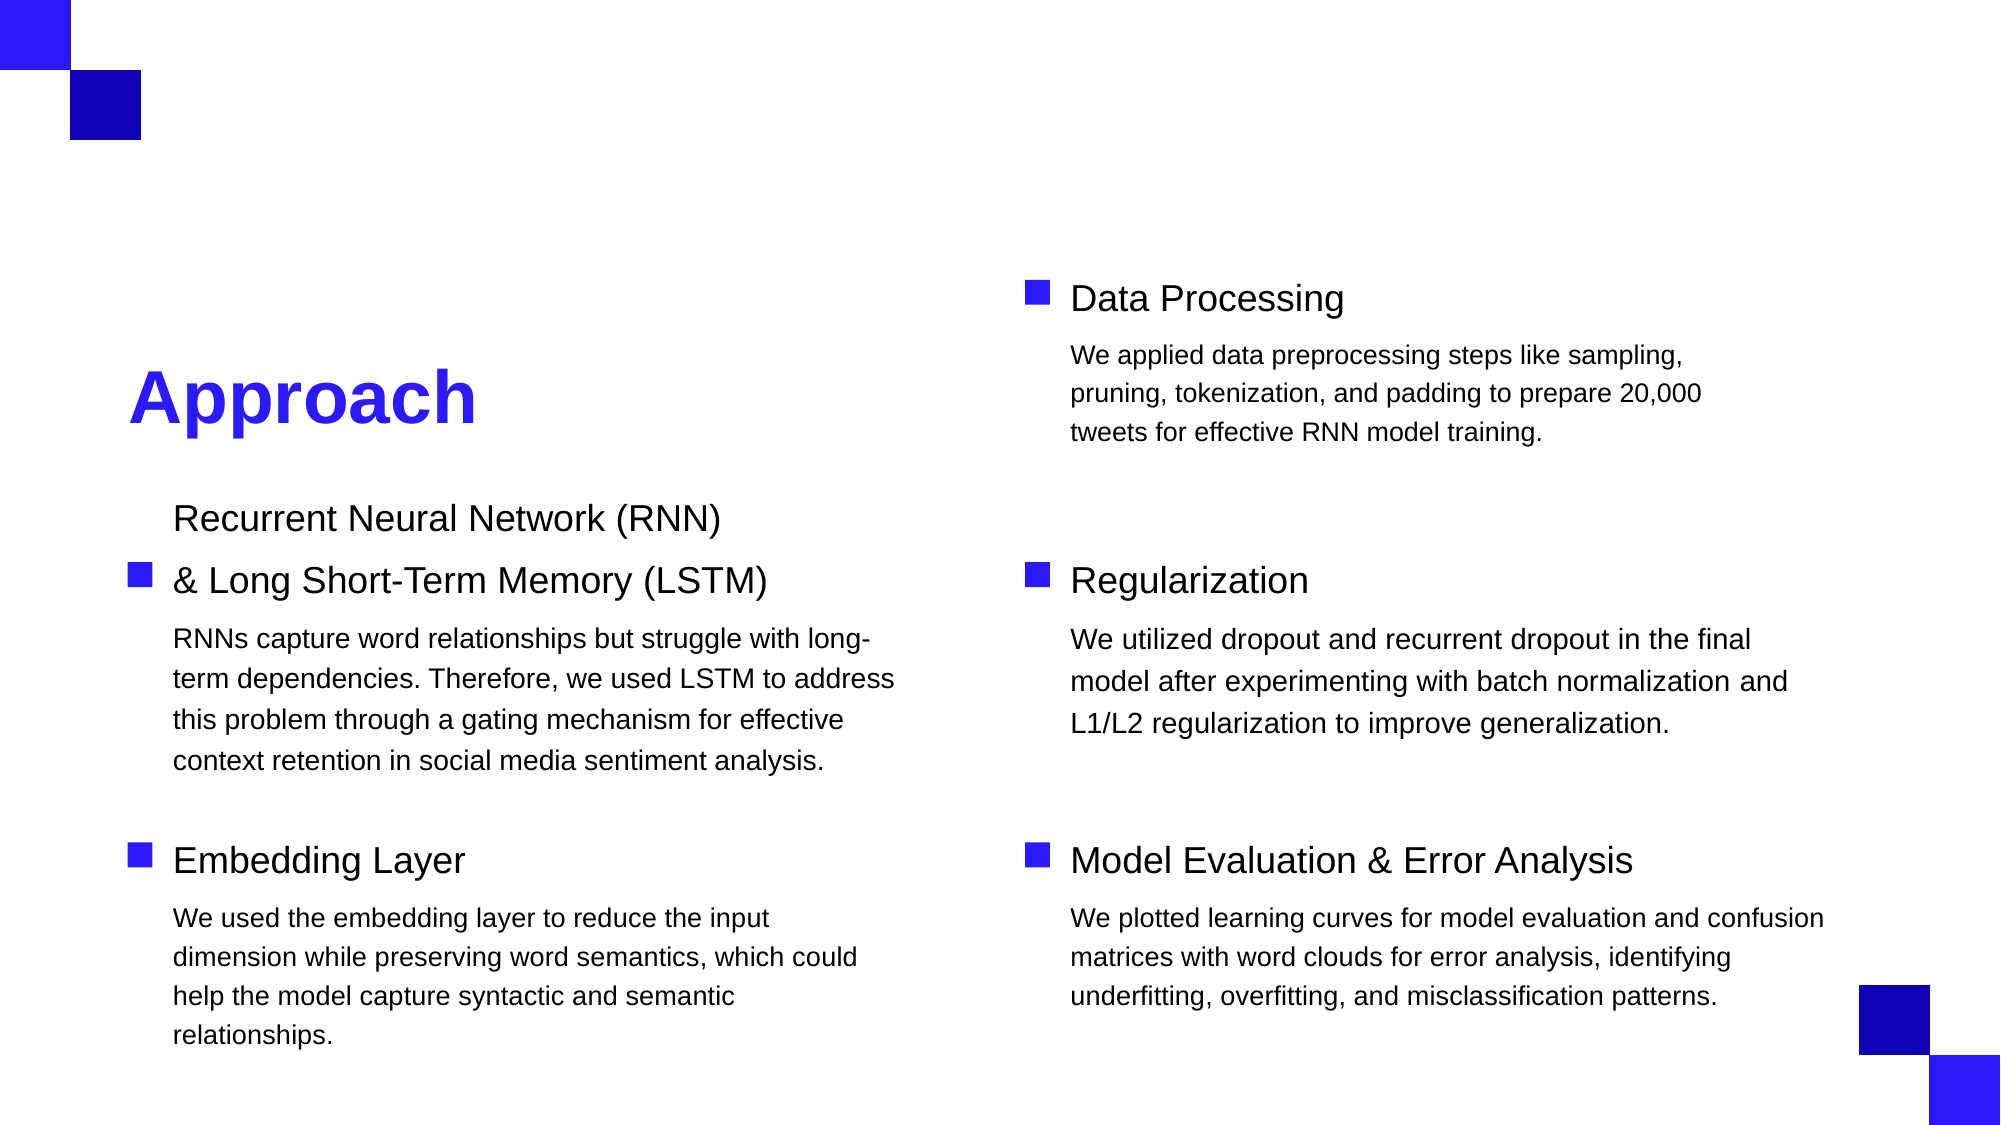

# Approach
Data Processing
We applied data preprocessing steps like sampling, pruning, tokenization, and padding to prepare 20,000 tweets for effective RNN model training.
Recurrent Neural Network (RNN)
& Long Short-Term Memory (LSTM)
Regularization
We utilized dropout and recurrent dropout in the final model after experimenting with batch normalization and L1/L2 regularization to improve generalization.
RNNs capture word relationships but struggle with long-term dependencies. Therefore, we used LSTM to address this problem through a gating mechanism for effective context retention in social media sentiment analysis.
Embedding Layer
Model Evaluation & Error Analysis
We plotted learning curves for model evaluation and confusion matrices with word clouds for error analysis, identifying underfitting, overfitting, and misclassification patterns.
We used the embedding layer to reduce the input dimension while preserving word semantics, which could help the model capture syntactic and semantic relationships.